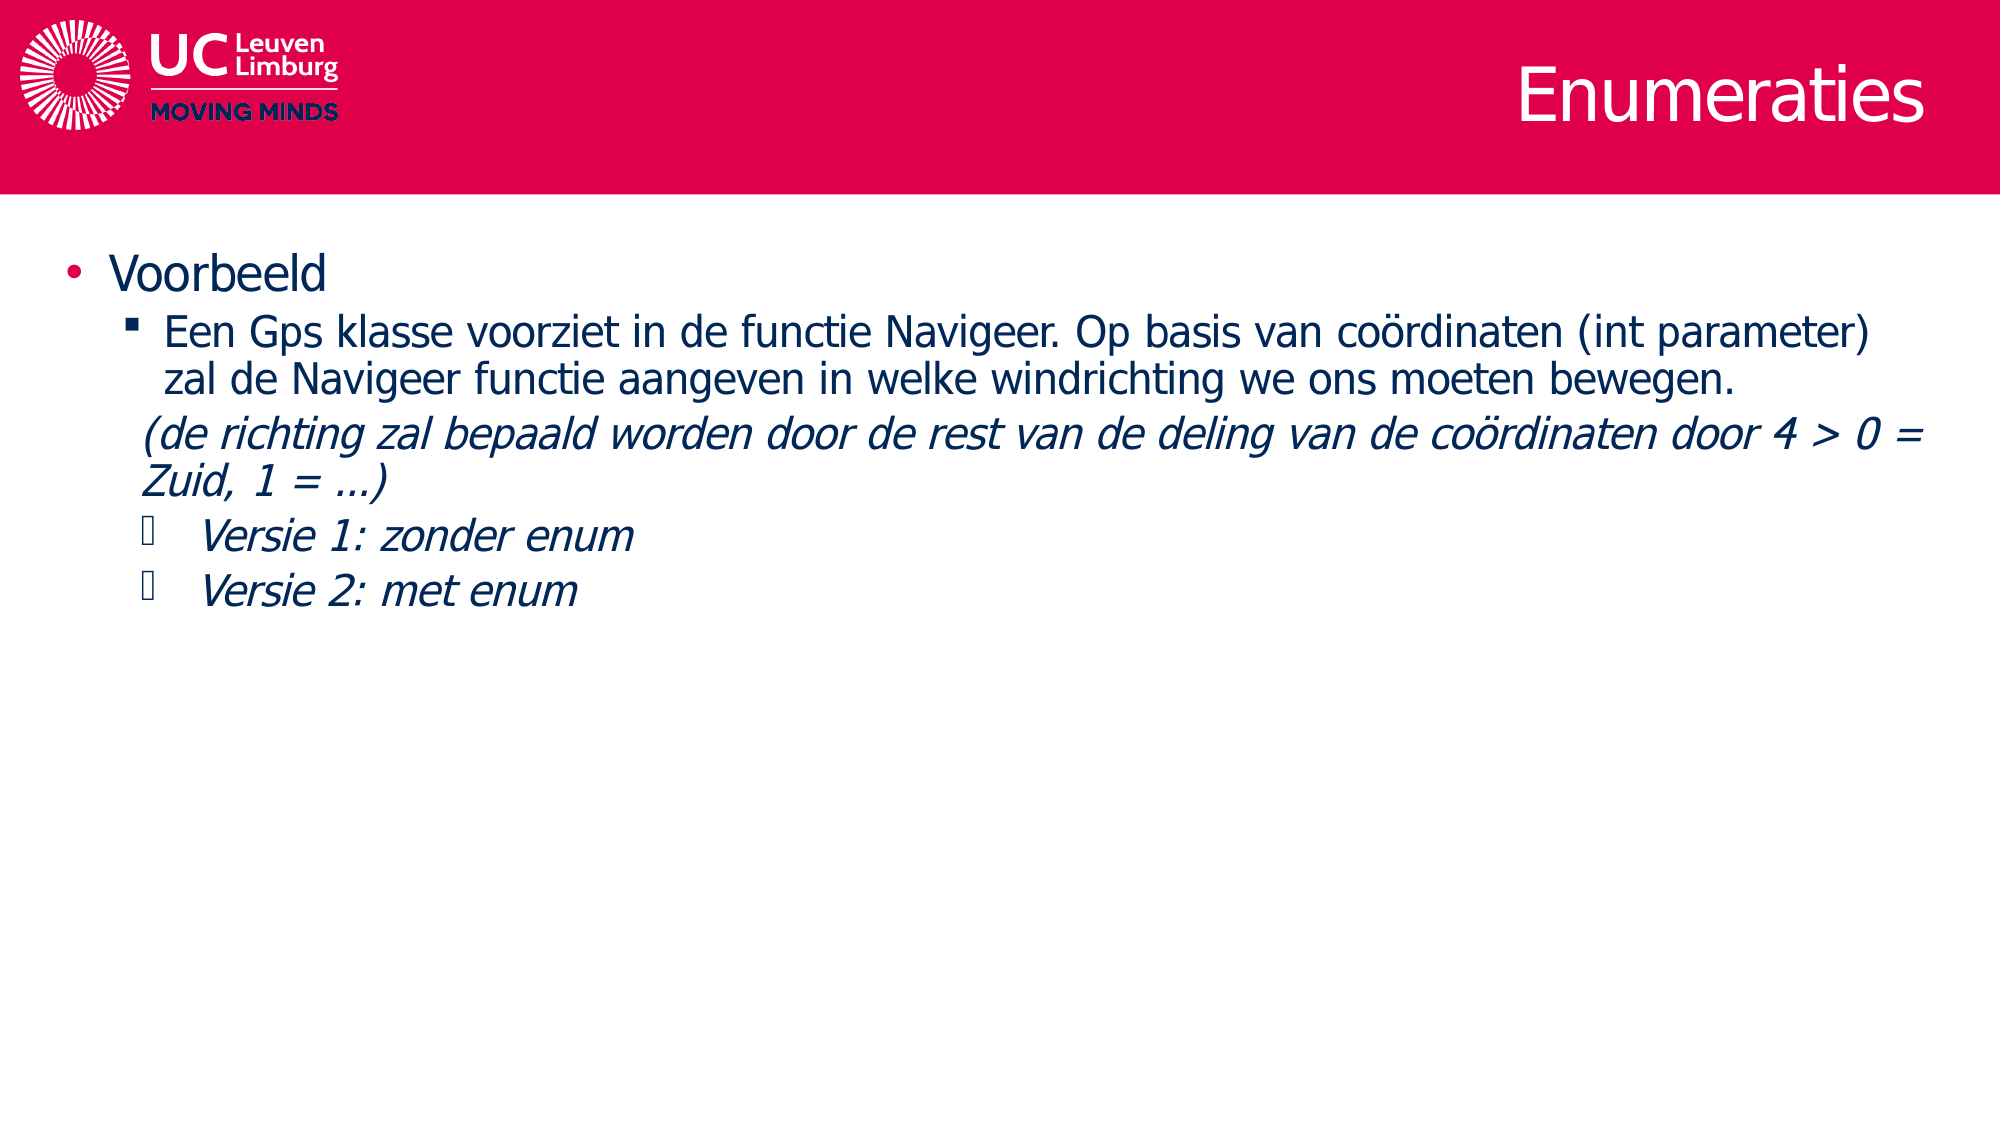

# Enumeraties
Voorbeeld
Een Gps klasse voorziet in de functie Navigeer. Op basis van coördinaten (int parameter) zal de Navigeer functie aangeven in welke windrichting we ons moeten bewegen.
(de richting zal bepaald worden door de rest van de deling van de coördinaten door 4 > 0 = Zuid, 1 = …)
Versie 1: zonder enum
Versie 2: met enum